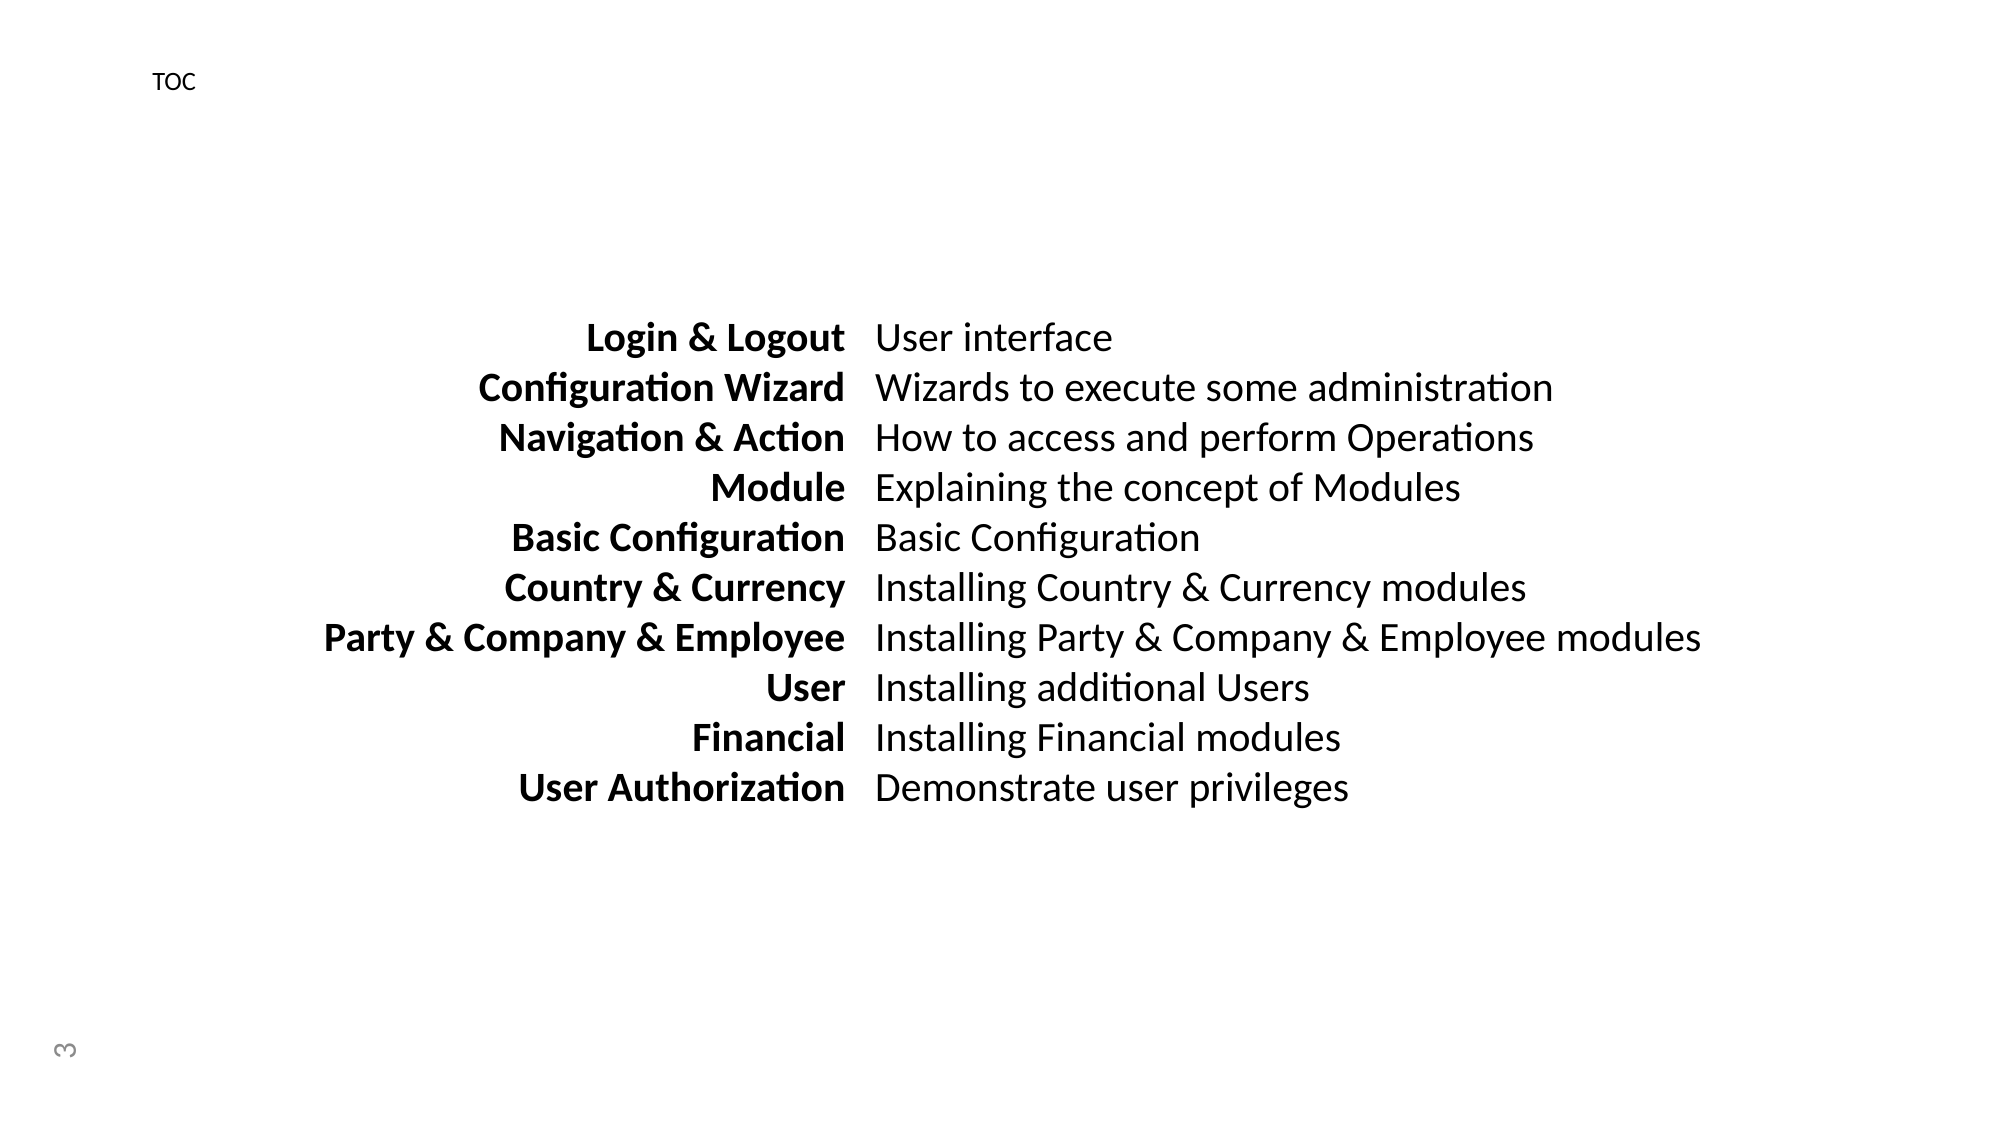

# TOC
Login & Logout
Configuration Wizard
Navigation & Action
Module
Basic Configuration
Country & Currency
Party & Company & Employee
User
Financial
User Authorization
User interface
Wizards to execute some administration
How to access and perform Operations
Explaining the concept of Modules
Basic Configuration
Installing Country & Currency modules
Installing Party & Company & Employee modules
Installing additional Users
Installing Financial modules
Demonstrate user privileges
3